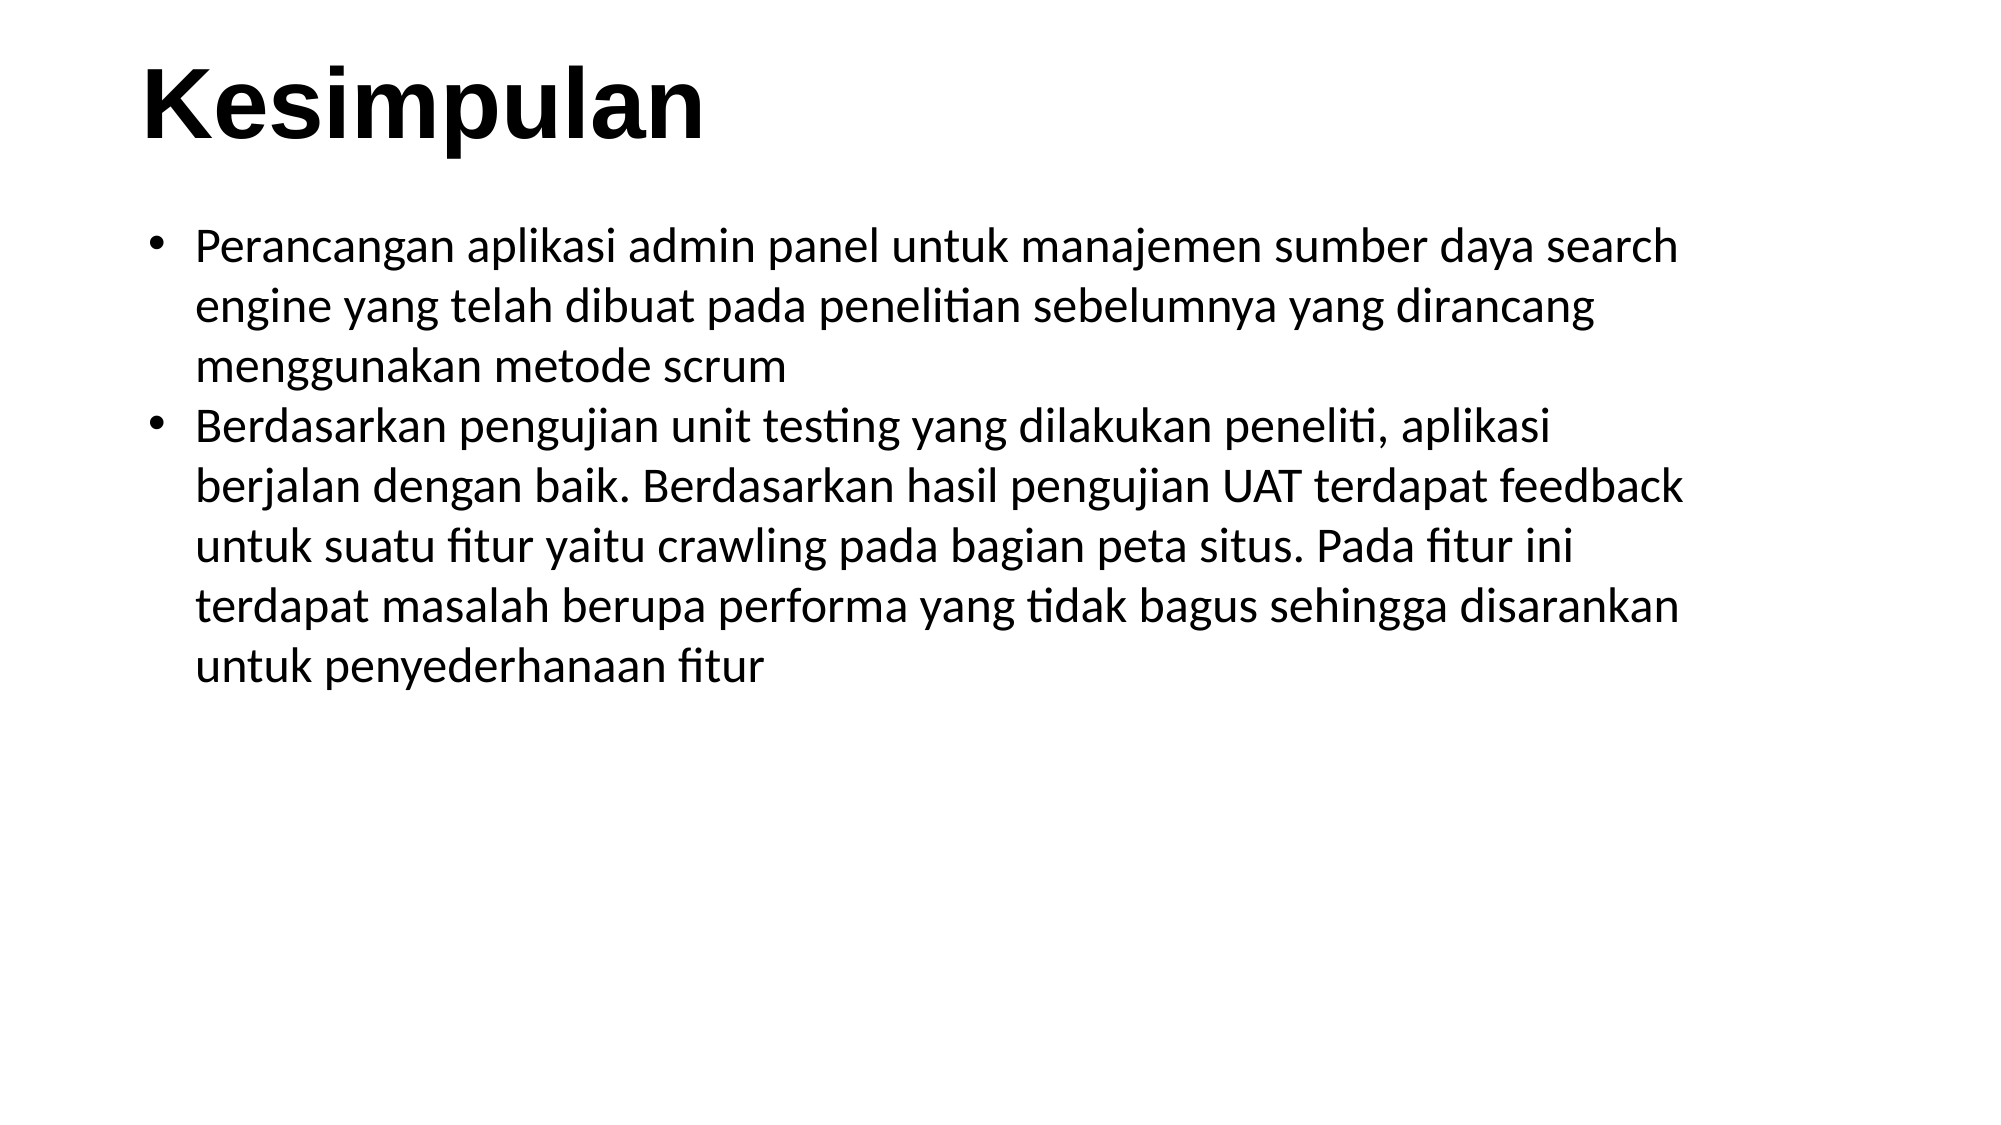

Kesimpulan
Perancangan aplikasi admin panel untuk manajemen sumber daya search engine yang telah dibuat pada penelitian sebelumnya yang dirancang menggunakan metode scrum
Berdasarkan pengujian unit testing yang dilakukan peneliti, aplikasi berjalan dengan baik. Berdasarkan hasil pengujian UAT terdapat feedback untuk suatu fitur yaitu crawling pada bagian peta situs. Pada fitur ini terdapat masalah berupa performa yang tidak bagus sehingga disarankan untuk penyederhanaan fitur